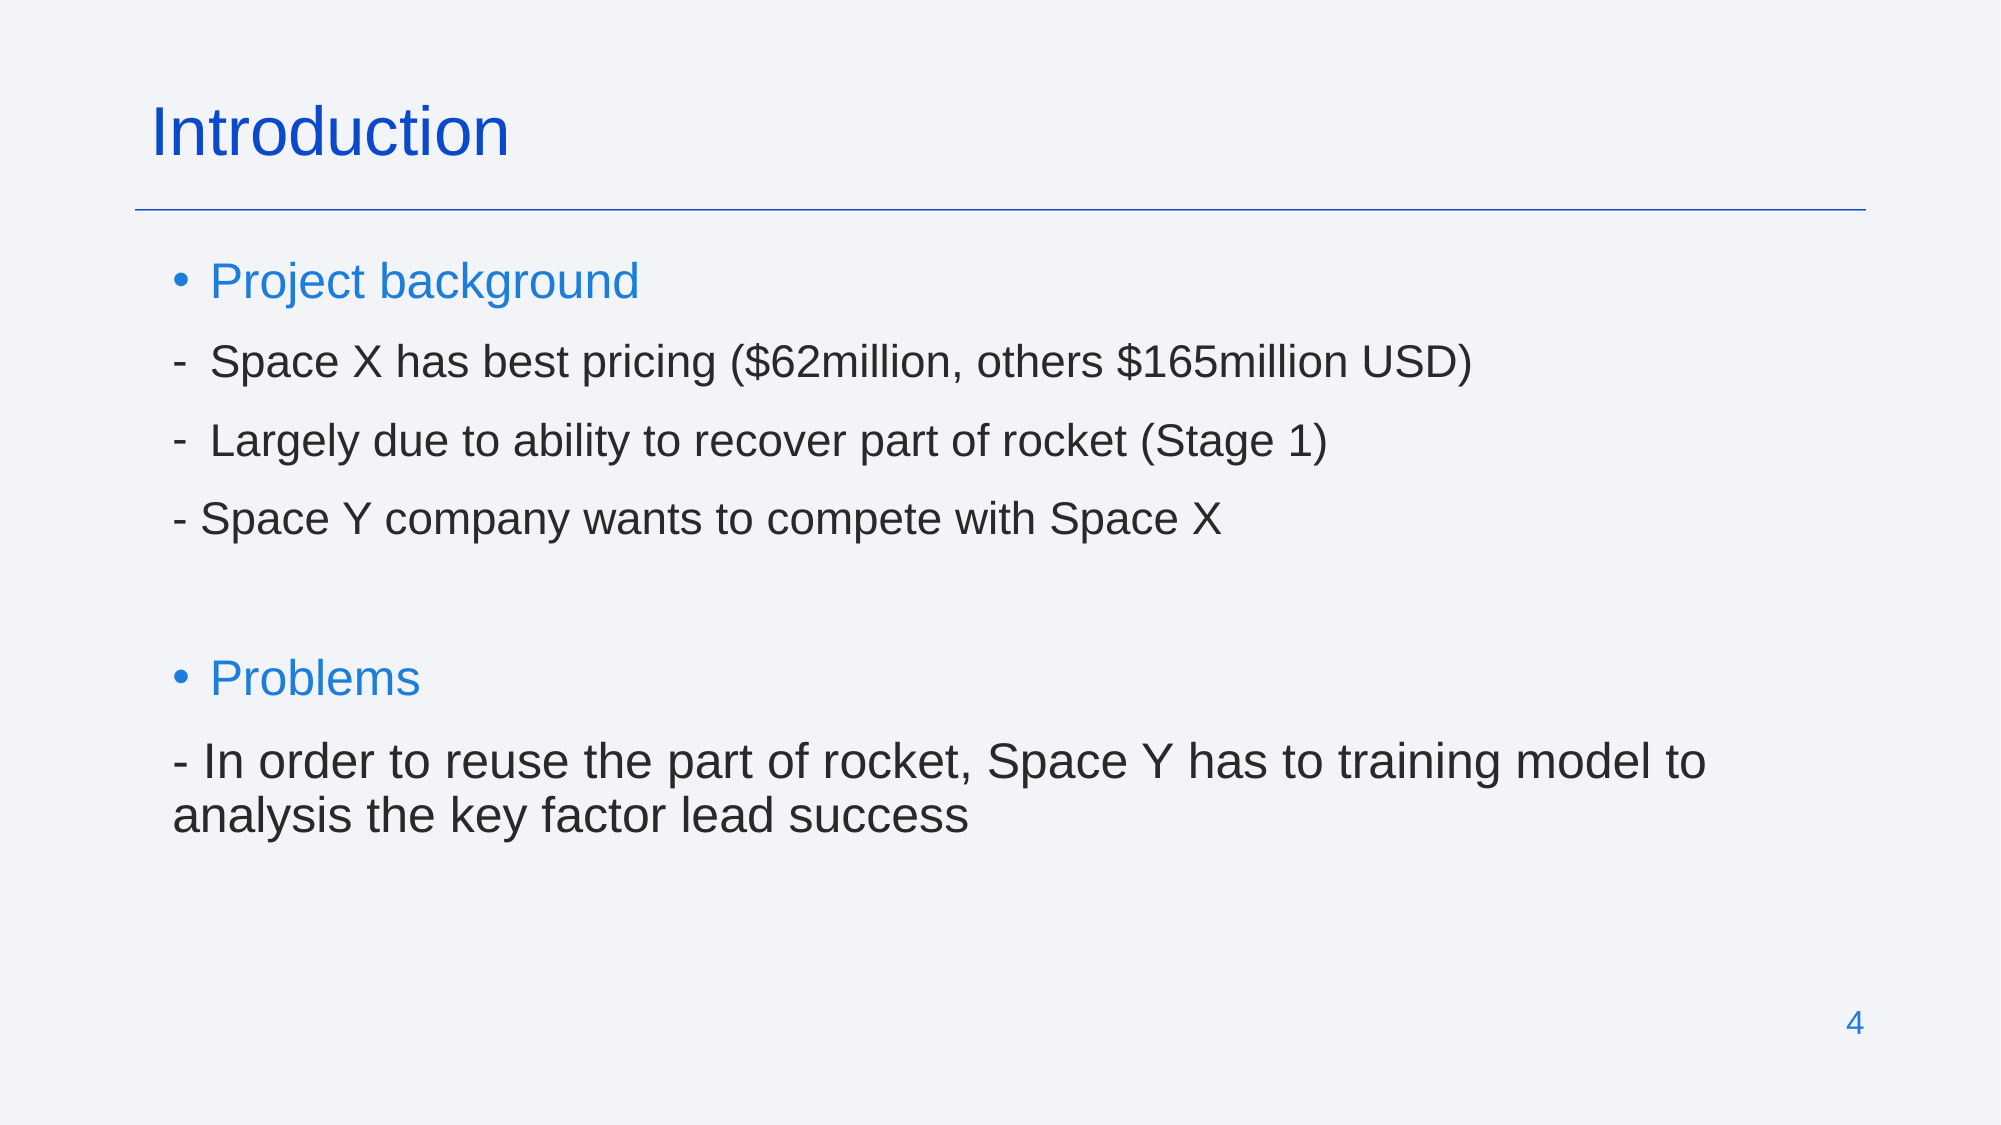

Introduction
Project background
Space X has best pricing ($62million, others $165million USD)
Largely due to ability to recover part of rocket (Stage 1)
- Space Y company wants to compete with Space X

Problems
- In order to reuse the part of rocket, Space Y has to training model to analysis the key factor lead success
4